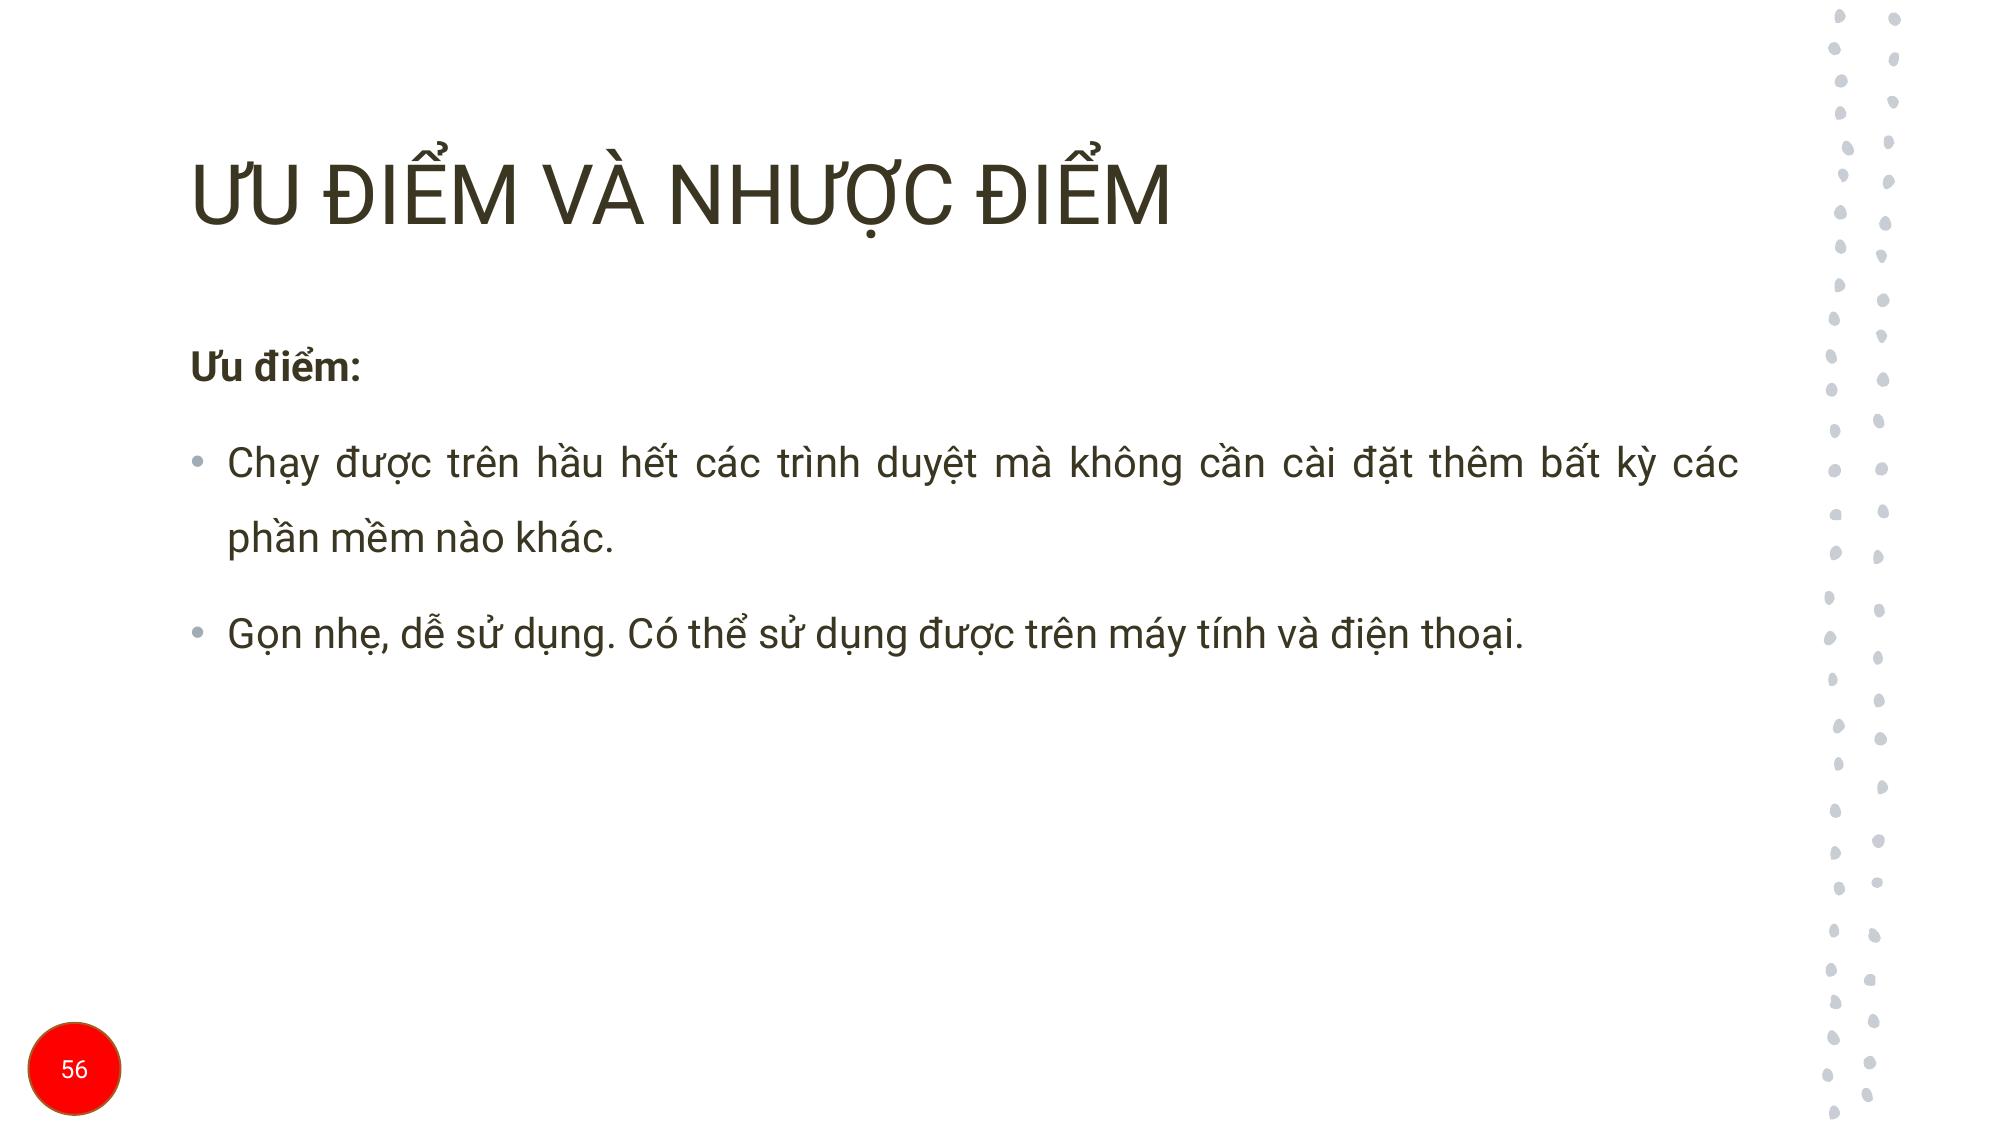

# ƯU ĐIỂM VÀ NHƯỢC ĐIỂM
Ưu điểm:
Chạy được trên hầu hết các trình duyệt mà không cần cài đặt thêm bất kỳ các phần mềm nào khác.
Gọn nhẹ, dễ sử dụng. Có thể sử dụng được trên máy tính và điện thoại.
56